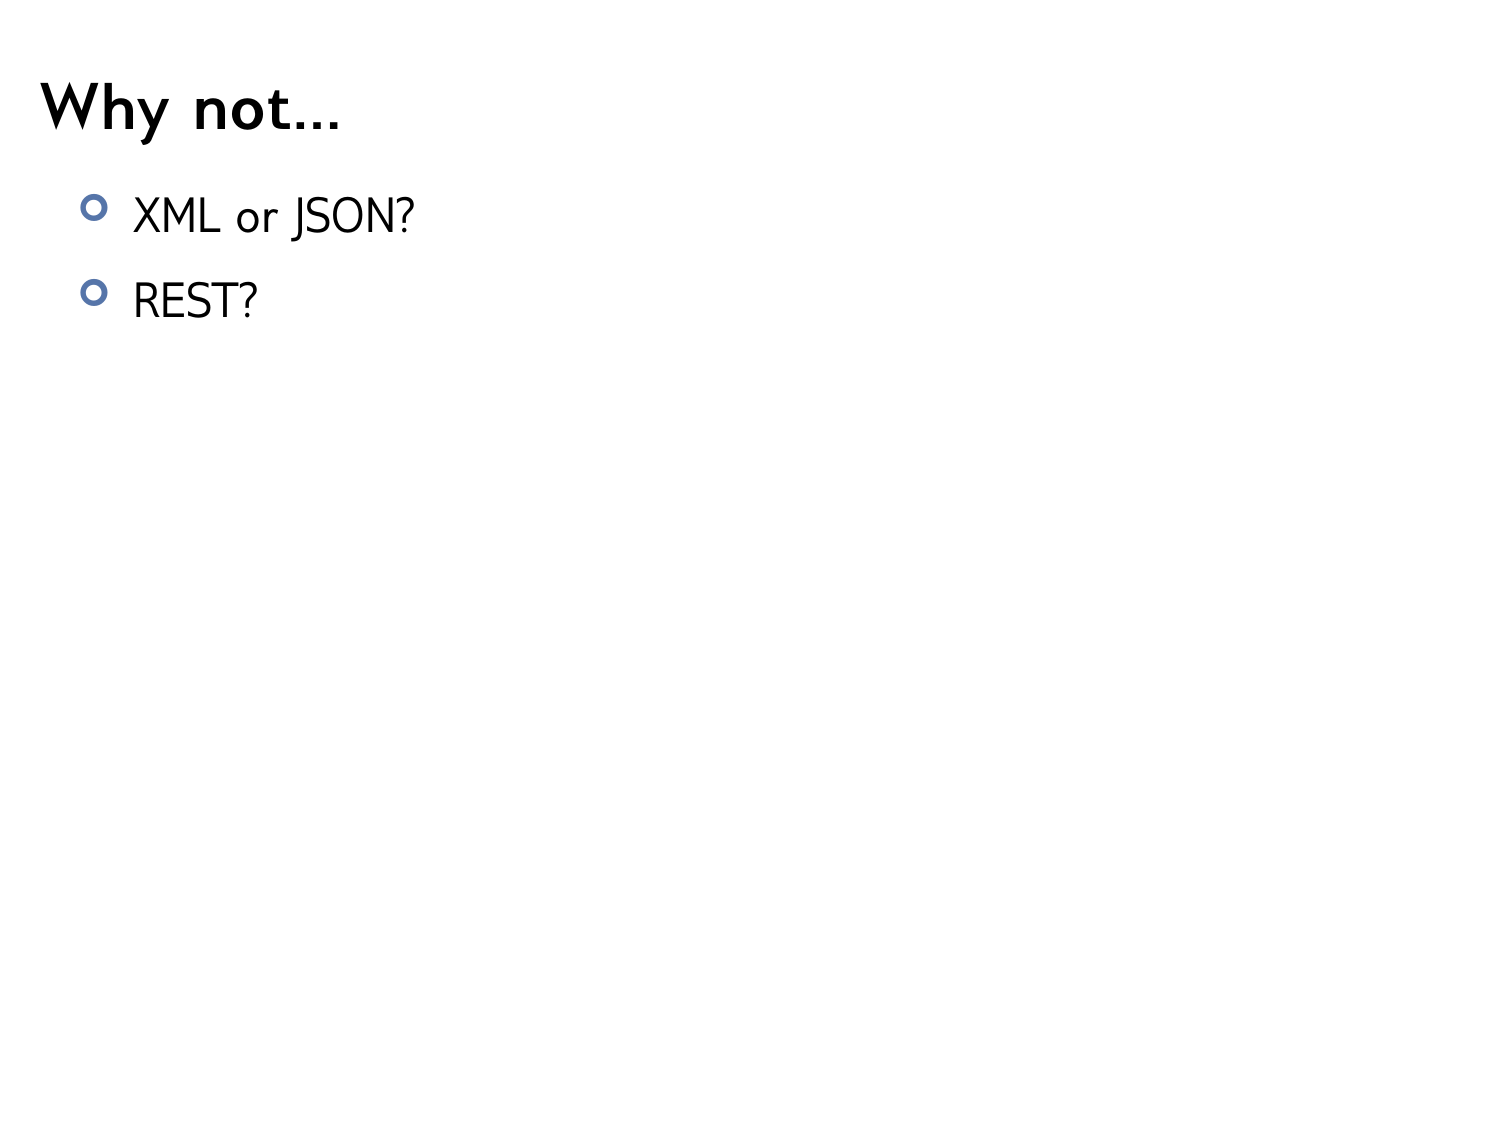

# Why not…
XML or JSON?
REST?